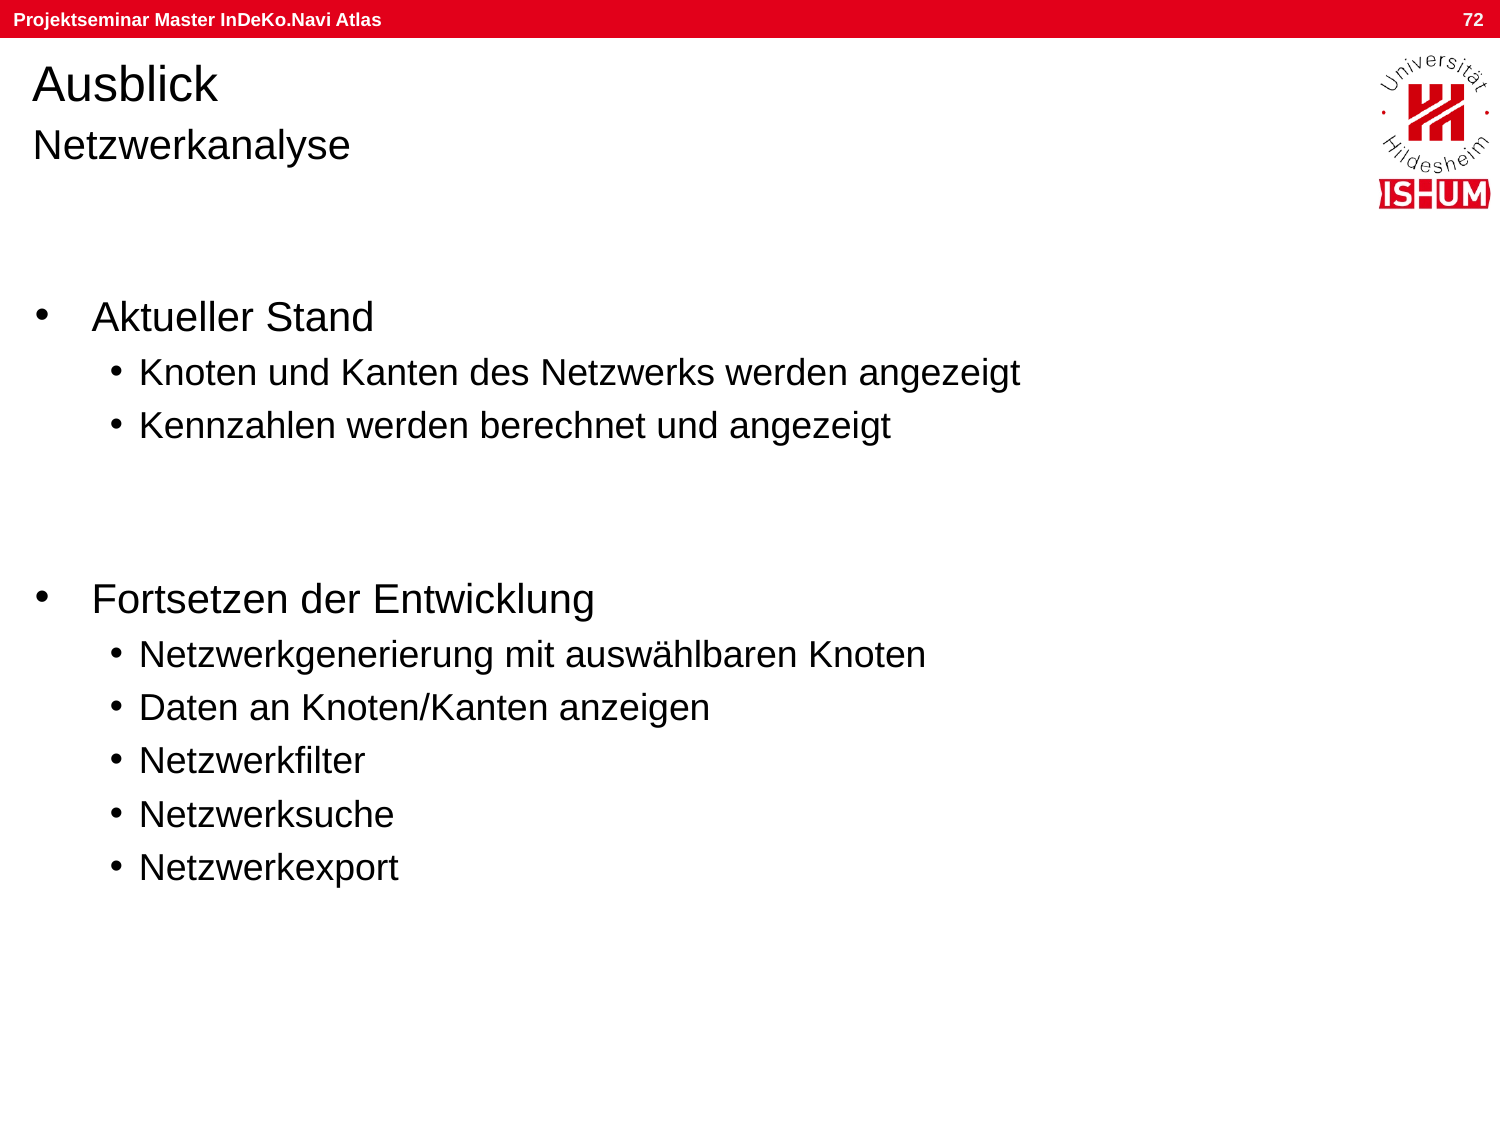

# Ausblick
Netzwerkanalyse

Aktueller Stand
Knoten und Kanten des Netzwerks werden angezeigt
Kennzahlen werden berechnet und angezeigt

Fortsetzen der Entwicklung
Netzwerkgenerierung mit auswählbaren Knoten
Daten an Knoten/Kanten anzeigen
Netzwerkfilter
Netzwerksuche
Netzwerkexport